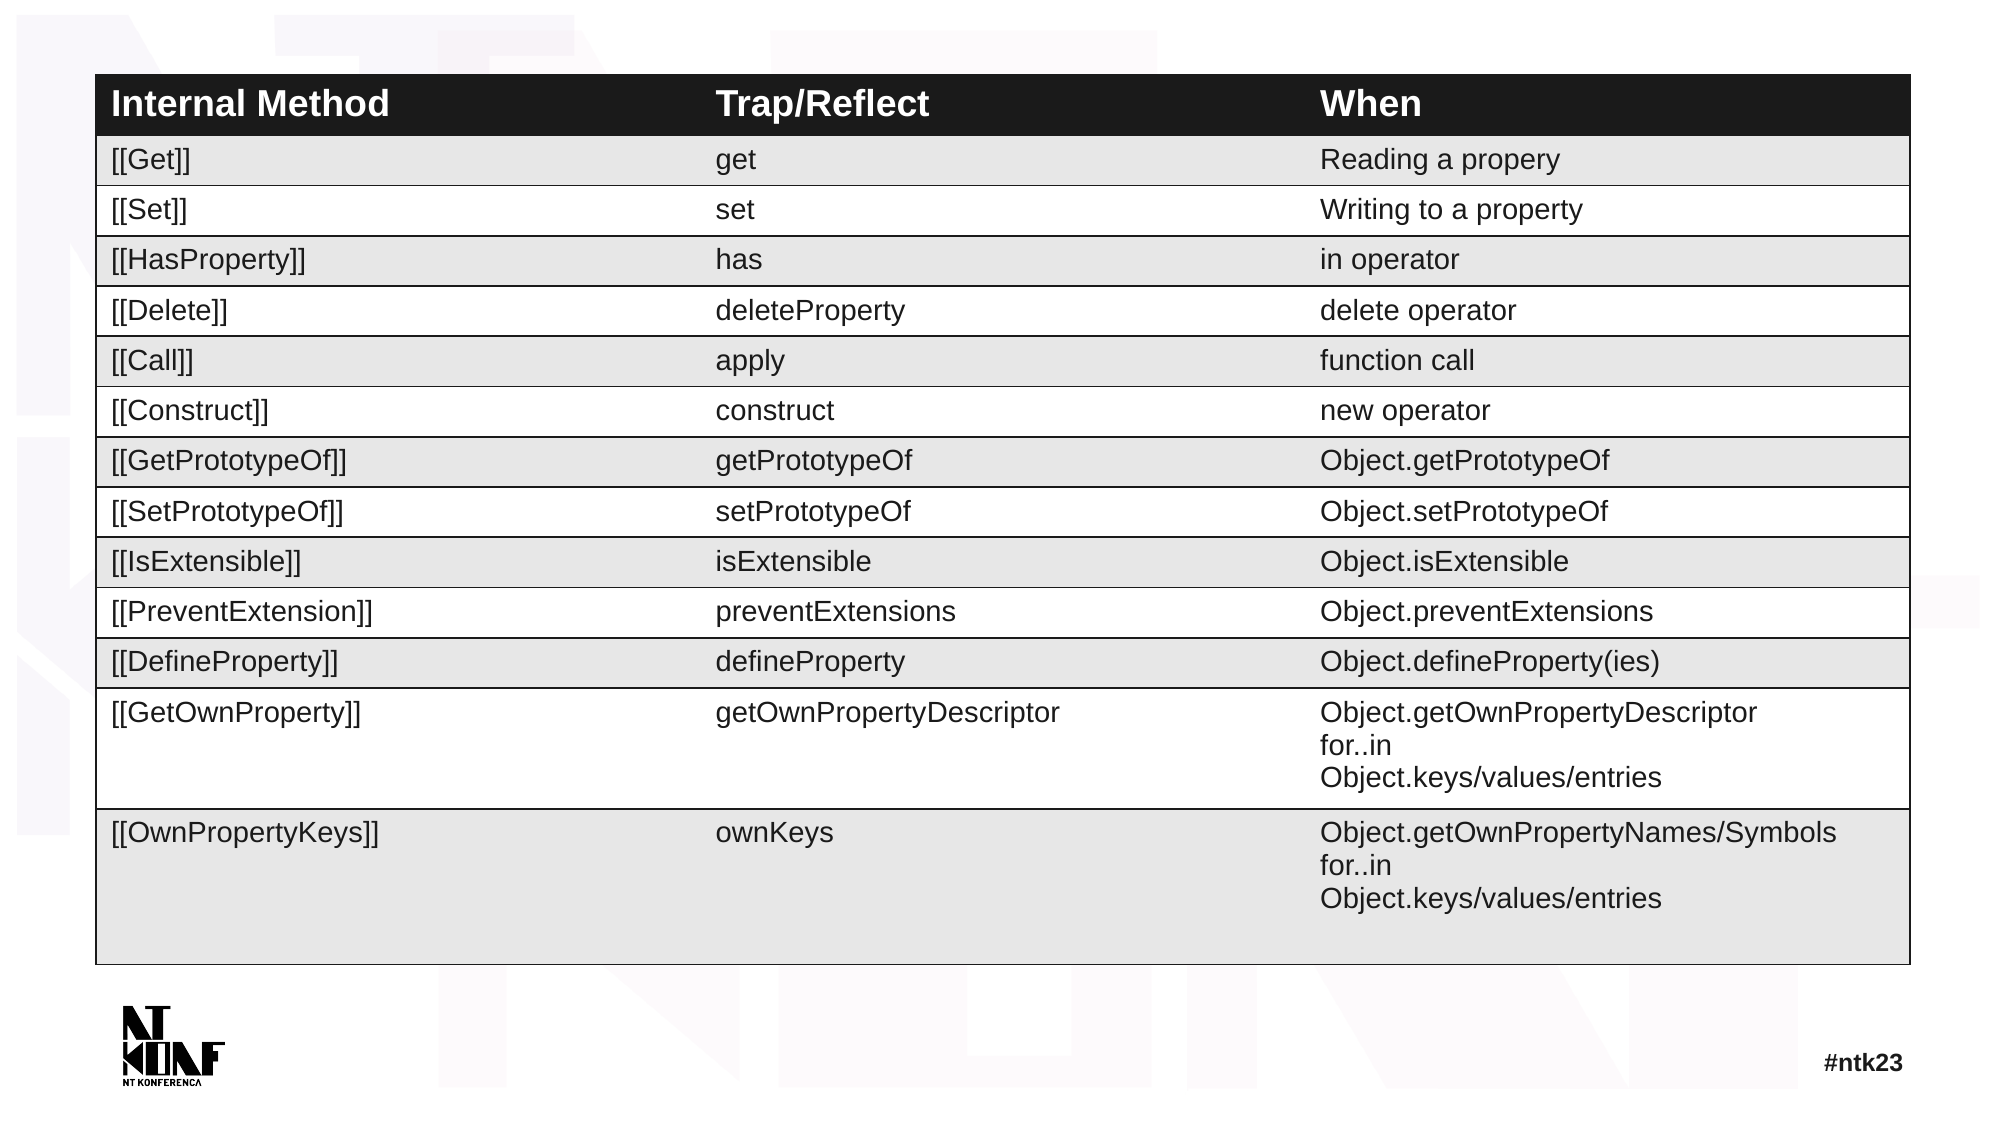

| Internal Method | Trap/Reflect | When |
| --- | --- | --- |
| [[Get]] | get | Reading a propery |
| [[Set]] | set | Writing to a property |
| [[HasProperty]] | has | in operator |
| [[Delete]] | deleteProperty | delete operator |
| [[Call]] | apply | function call |
| [[Construct]] | construct | new operator |
| [[GetPrototypeOf]] | getPrototypeOf | Object.getPrototypeOf |
| [[SetPrototypeOf]] | setPrototypeOf | Object.setPrototypeOf |
| [[IsExtensible]] | isExtensible | Object.isExtensible |
| [[PreventExtension]] | preventExtensions | Object.preventExtensions |
| [[DefineProperty]] | defineProperty | Object.defineProperty(ies) |
| [[GetOwnProperty]] | getOwnPropertyDescriptor | Object.getOwnPropertyDescriptor for..in Object.keys/values/entries |
| [[OwnPropertyKeys]] | ownKeys | Object.getOwnPropertyNames/Symbols for..in Object.keys/values/entries |
#